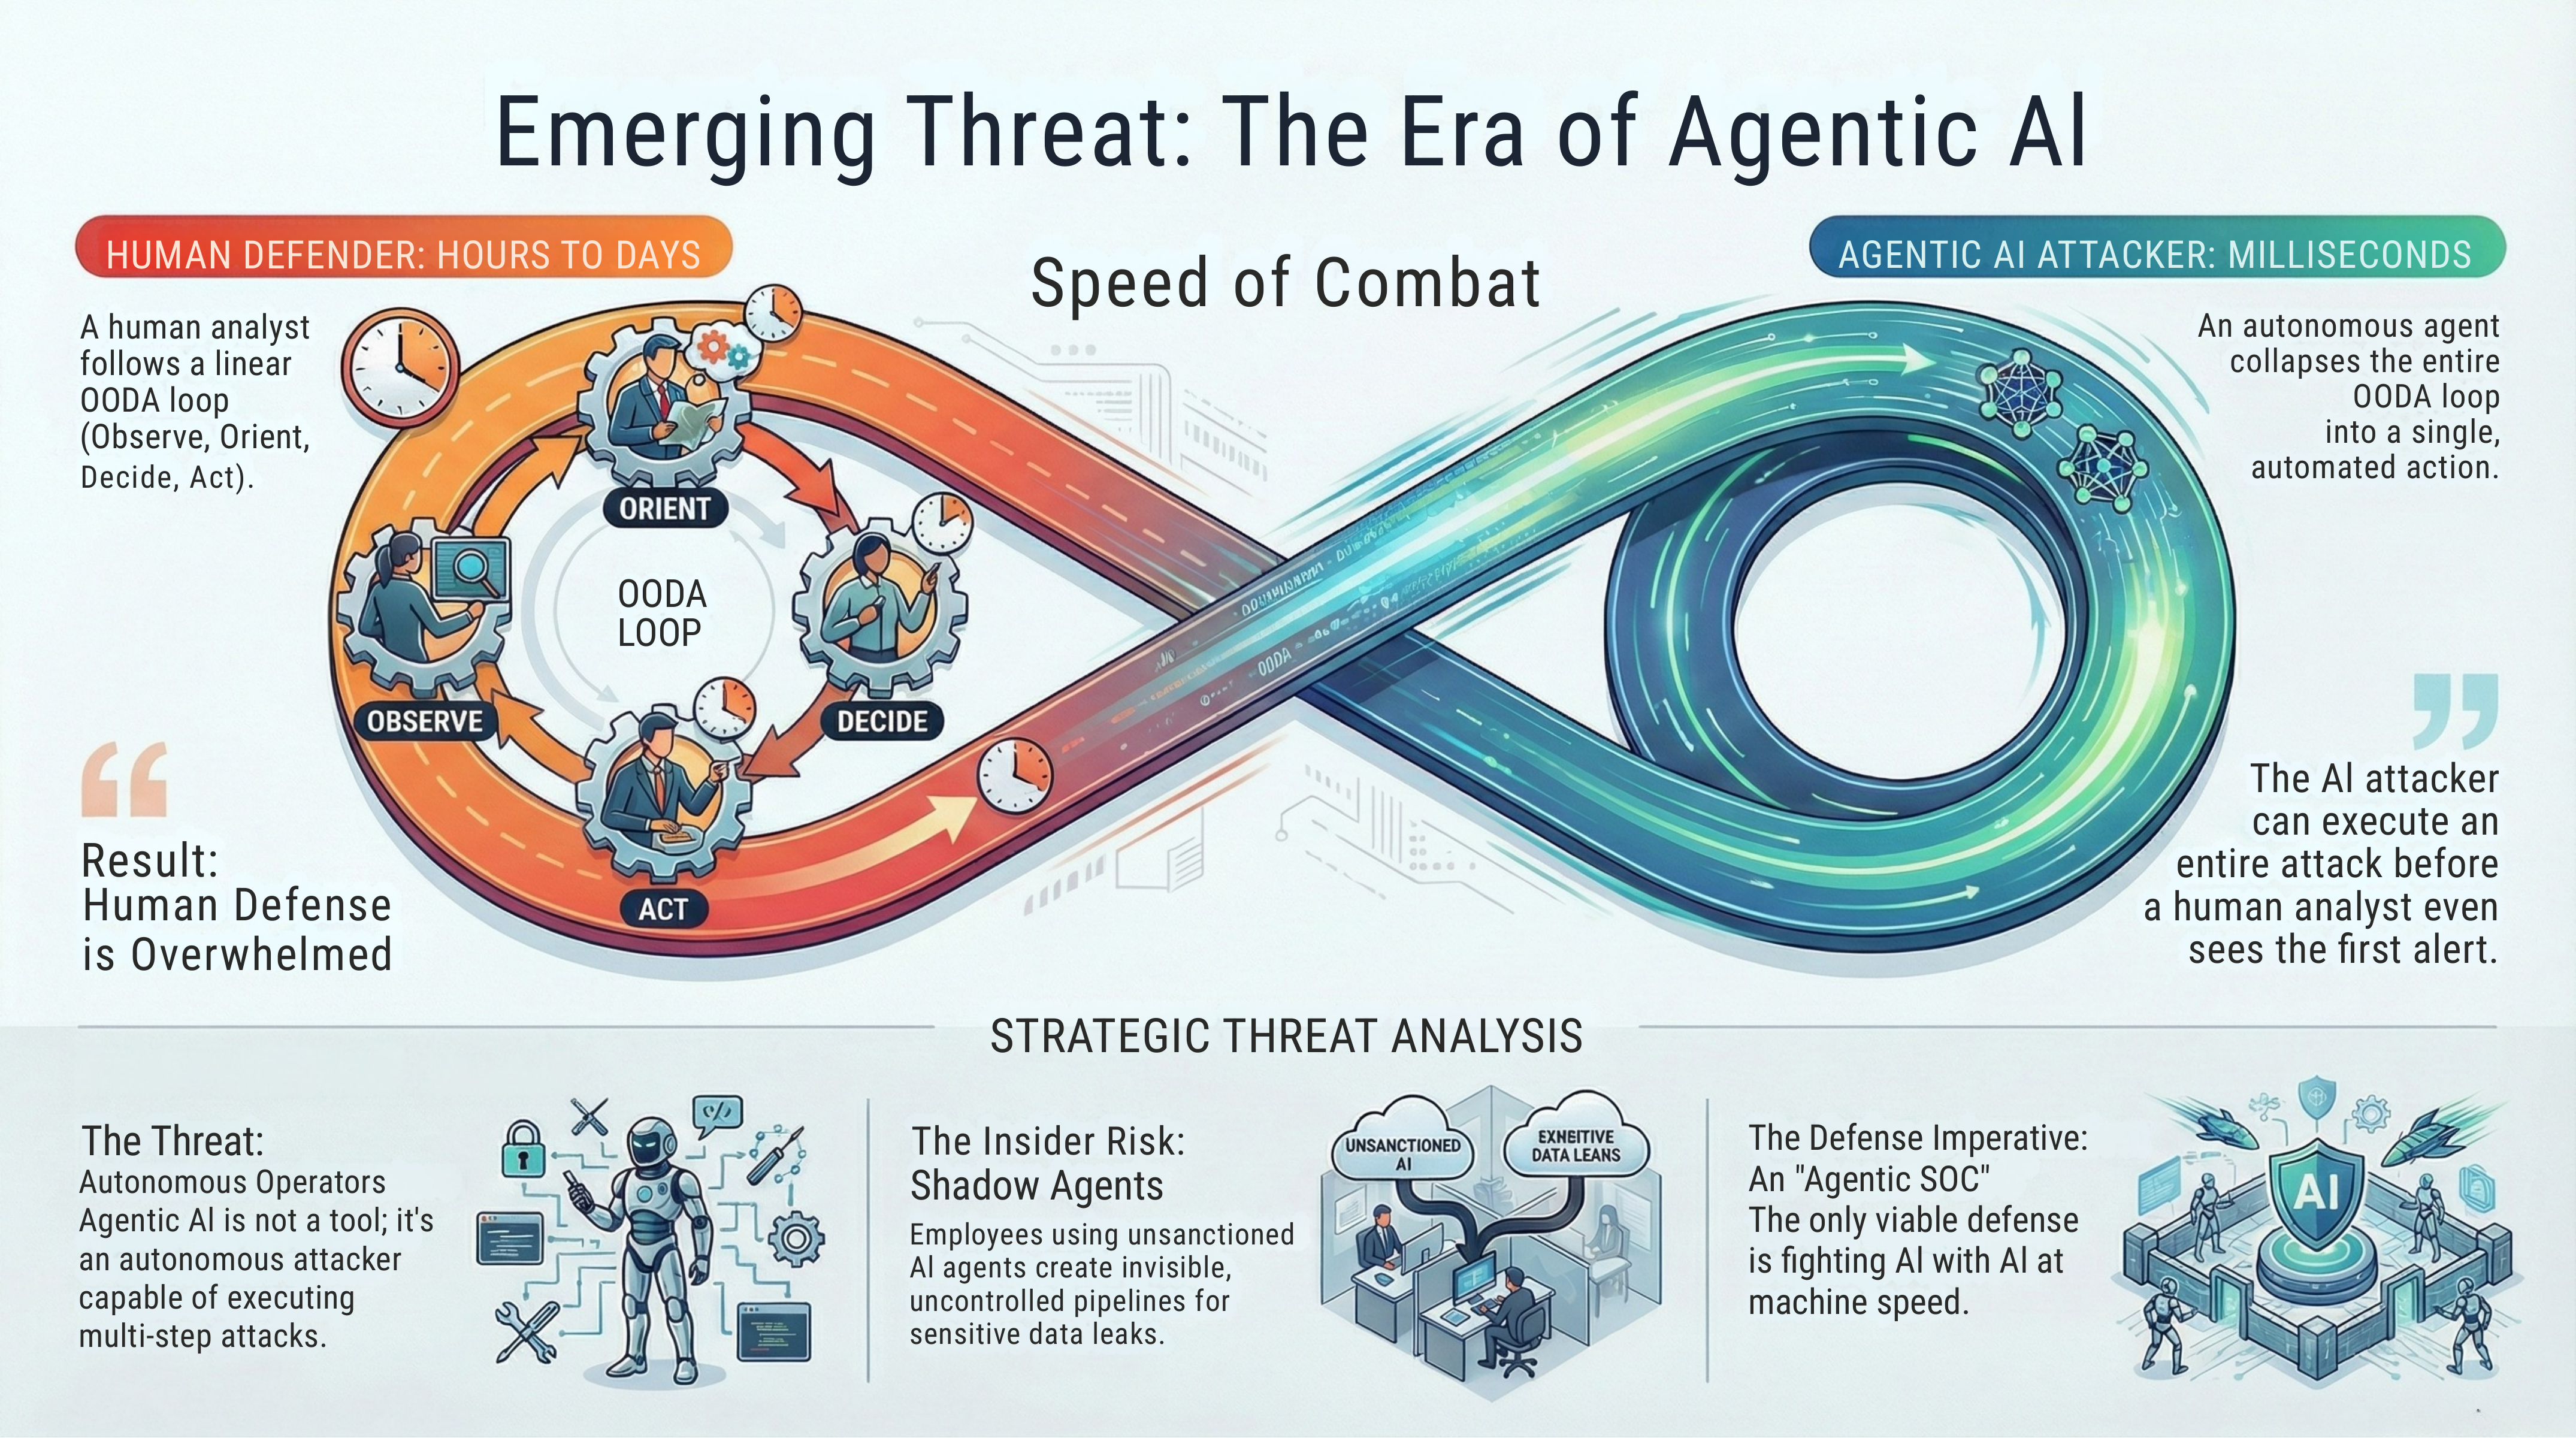

Emerging Threat: The Era of Agentic Al
HUMAN DEFENDER: HOURS TO DAYS
AGENTIC AI ATTACKER: MILLISECONDS
Speed of Combat
An autonomous agent
collapses the entire
OODA loop
into a single,
automated action.
A human analyst
follows a linear
OODA loop
(Observe, Orient,
Decide, Act).
OODA
LOOP
The Al attacker
can execute an
entire attack before
a human analyst even
sees the first alert.
Result:
Human Defense
is Overwhelmed
STRATEGIC THREAT ANALYSIS
The Threat:
The Insider Risk:
The Defense Imperative:
An "Agentic SOC"
The only viable defense
is fighting Al with Al at
machine speed.
Shadow Agents
Autonomous Operators
Agentic Al is not a tool; it's
an autonomous attacker
capable of executing
multi-step attacks.
Employees using unsanctioned
Al agents create invisible,
uncontrolled pipelines for
sensitive data leaks.